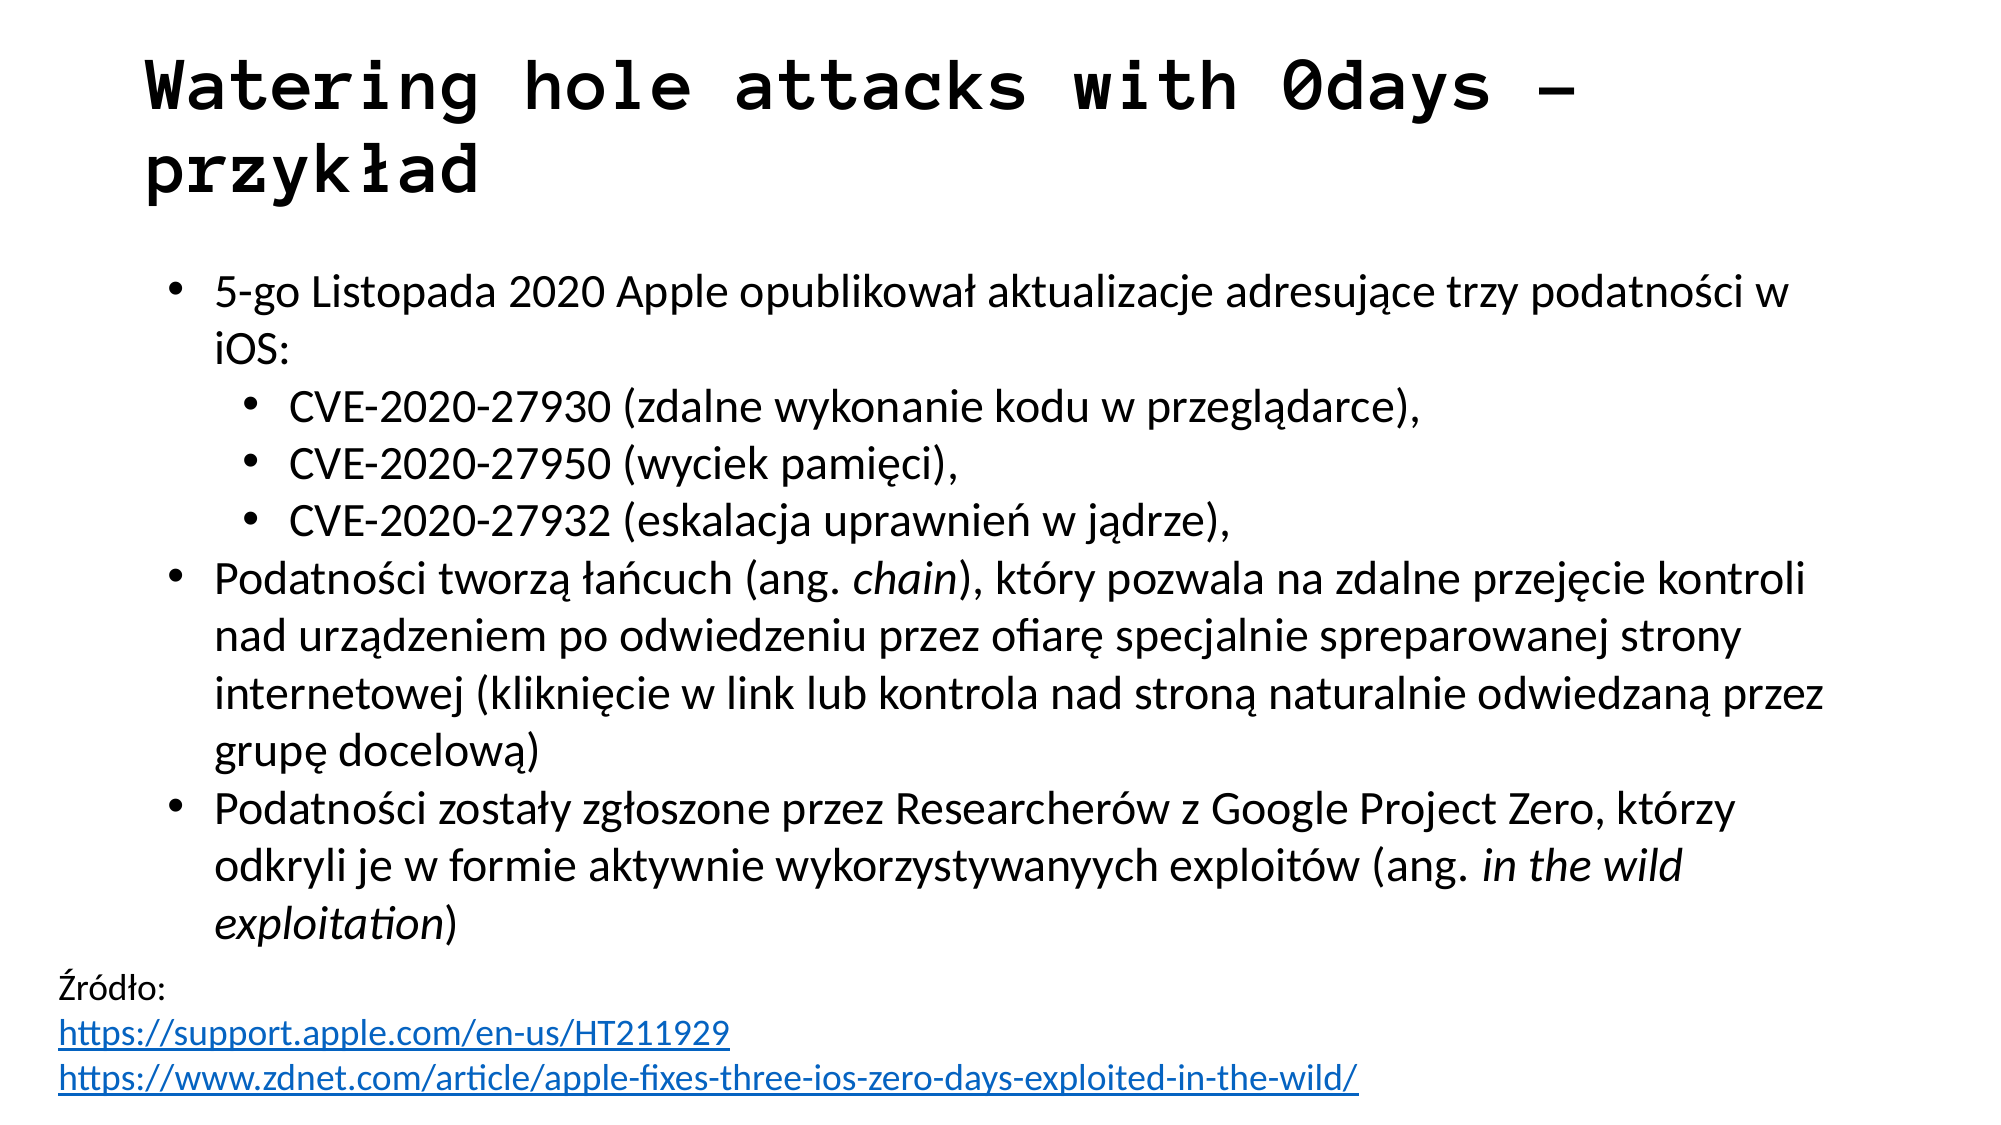

# Watering hole attacks with 0days - przykład
5-go Listopada 2020 Apple opublikował aktualizacje adresujące trzy podatności w iOS:
CVE-2020-27930 (zdalne wykonanie kodu w przeglądarce),
CVE-2020-27950 (wyciek pamięci),
CVE-2020-27932 (eskalacja uprawnień w jądrze),
Podatności tworzą łańcuch (ang. chain), który pozwala na zdalne przejęcie kontroli nad urządzeniem po odwiedzeniu przez ofiarę specjalnie spreparowanej strony internetowej (kliknięcie w link lub kontrola nad stroną naturalnie odwiedzaną przez grupę docelową)
Podatności zostały zgłoszone przez Researcherów z Google Project Zero, którzy odkryli je w formie aktywnie wykorzystywanyych exploitów (ang. in the wild exploitation)
Źródło:
https://support.apple.com/en-us/HT211929
https://www.zdnet.com/article/apple-fixes-three-ios-zero-days-exploited-in-the-wild/